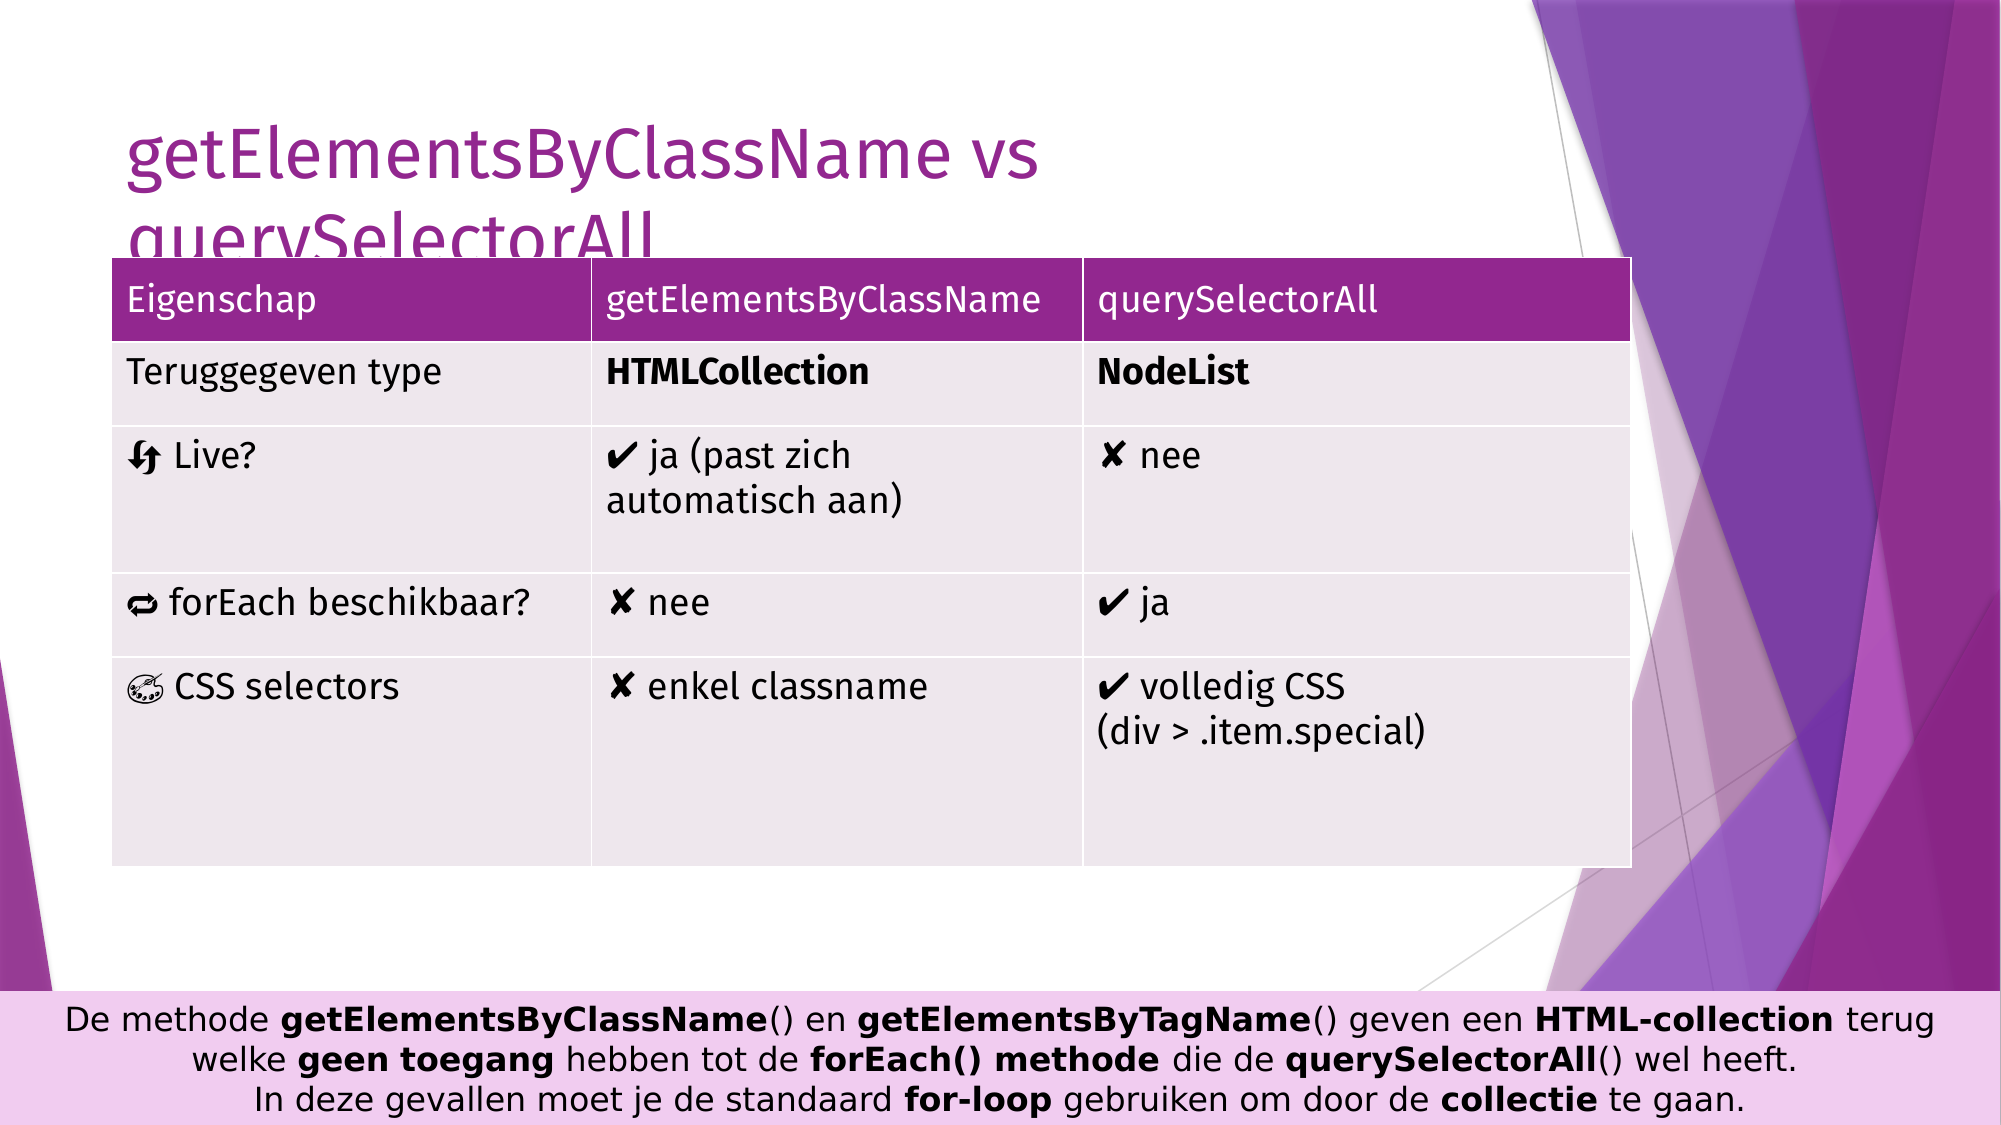

# getElementsByClassName vs querySelectorAll
| Eigenschap | getElementsByClassName | querySelectorAll |
| --- | --- | --- |
| Teruggegeven type | HTMLCollection | NodeList |
| 🔄 Live? | ✔ ja (past zich automatisch aan) | ✘ nee |
| 🔁 forEach beschikbaar? | ✘ nee | ✔ ja |
| 🎨 CSS selectors | ✘ enkel classname | ✔ volledig CSS (div > .item.special) |
De methode getElementsByClassName() en getElementsByTagName() geven een HTML-collection terug welke geen toegang hebben tot de forEach() methode die de querySelectorAll() wel heeft.
In deze gevallen moet je de standaard for-loop gebruiken om door de collectie te gaan.
17